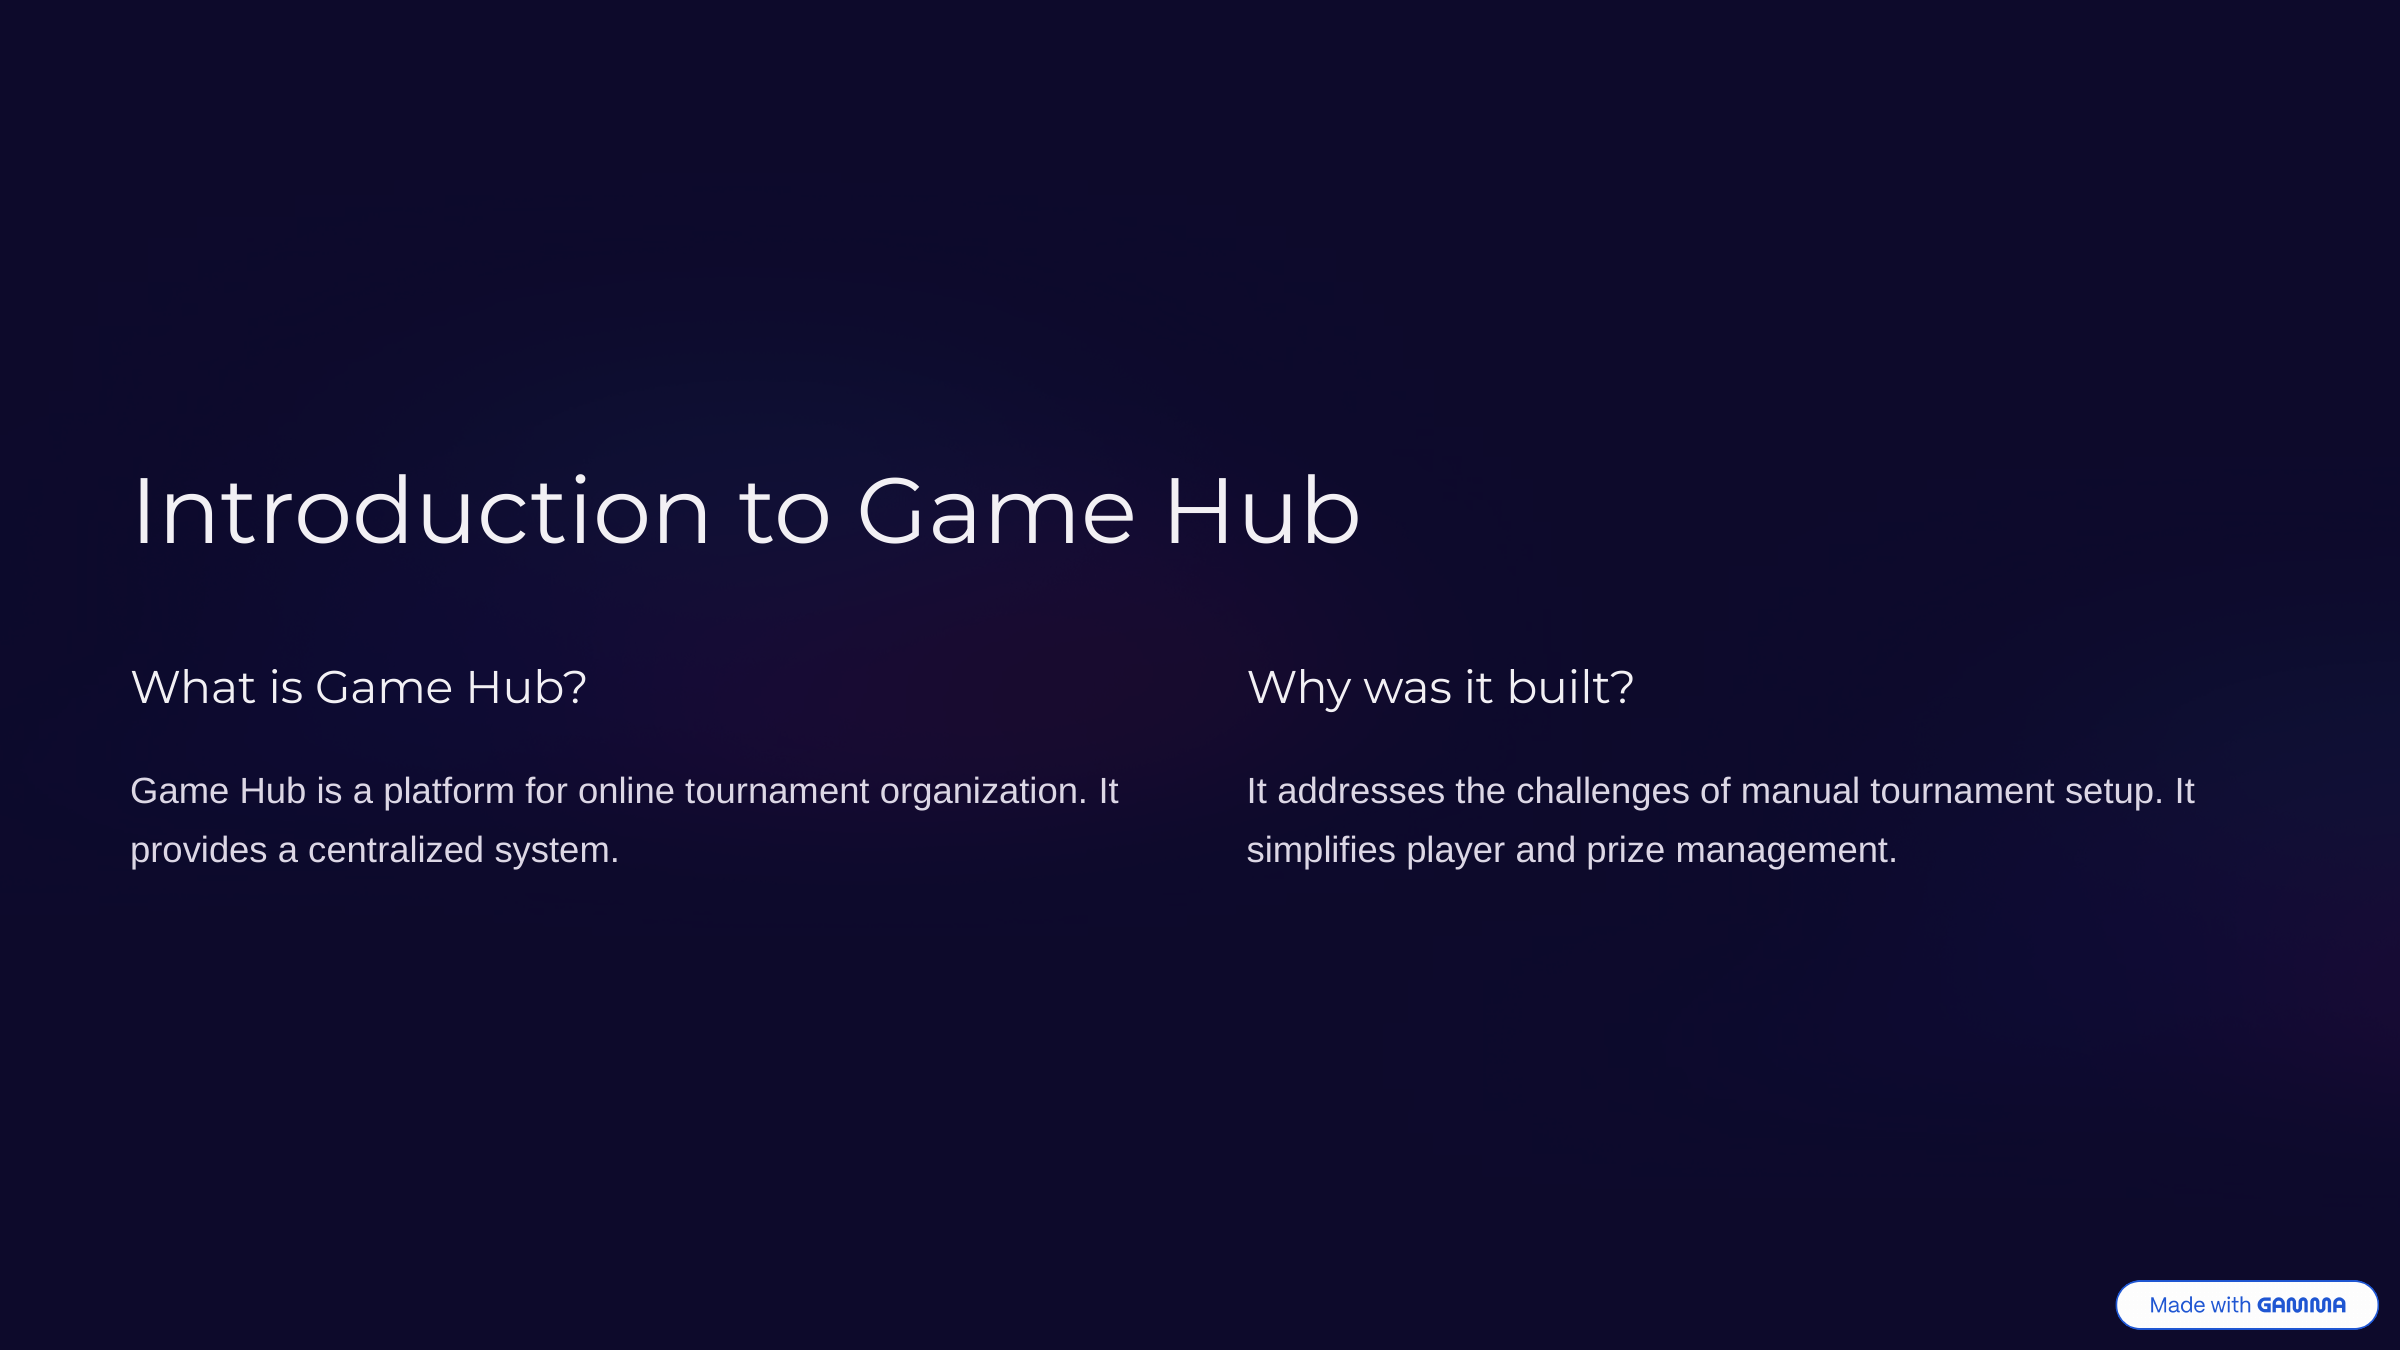

Introduction to Game Hub
What is Game Hub?
Why was it built?
Game Hub is a platform for online tournament organization. It provides a centralized system.
It addresses the challenges of manual tournament setup. It simplifies player and prize management.